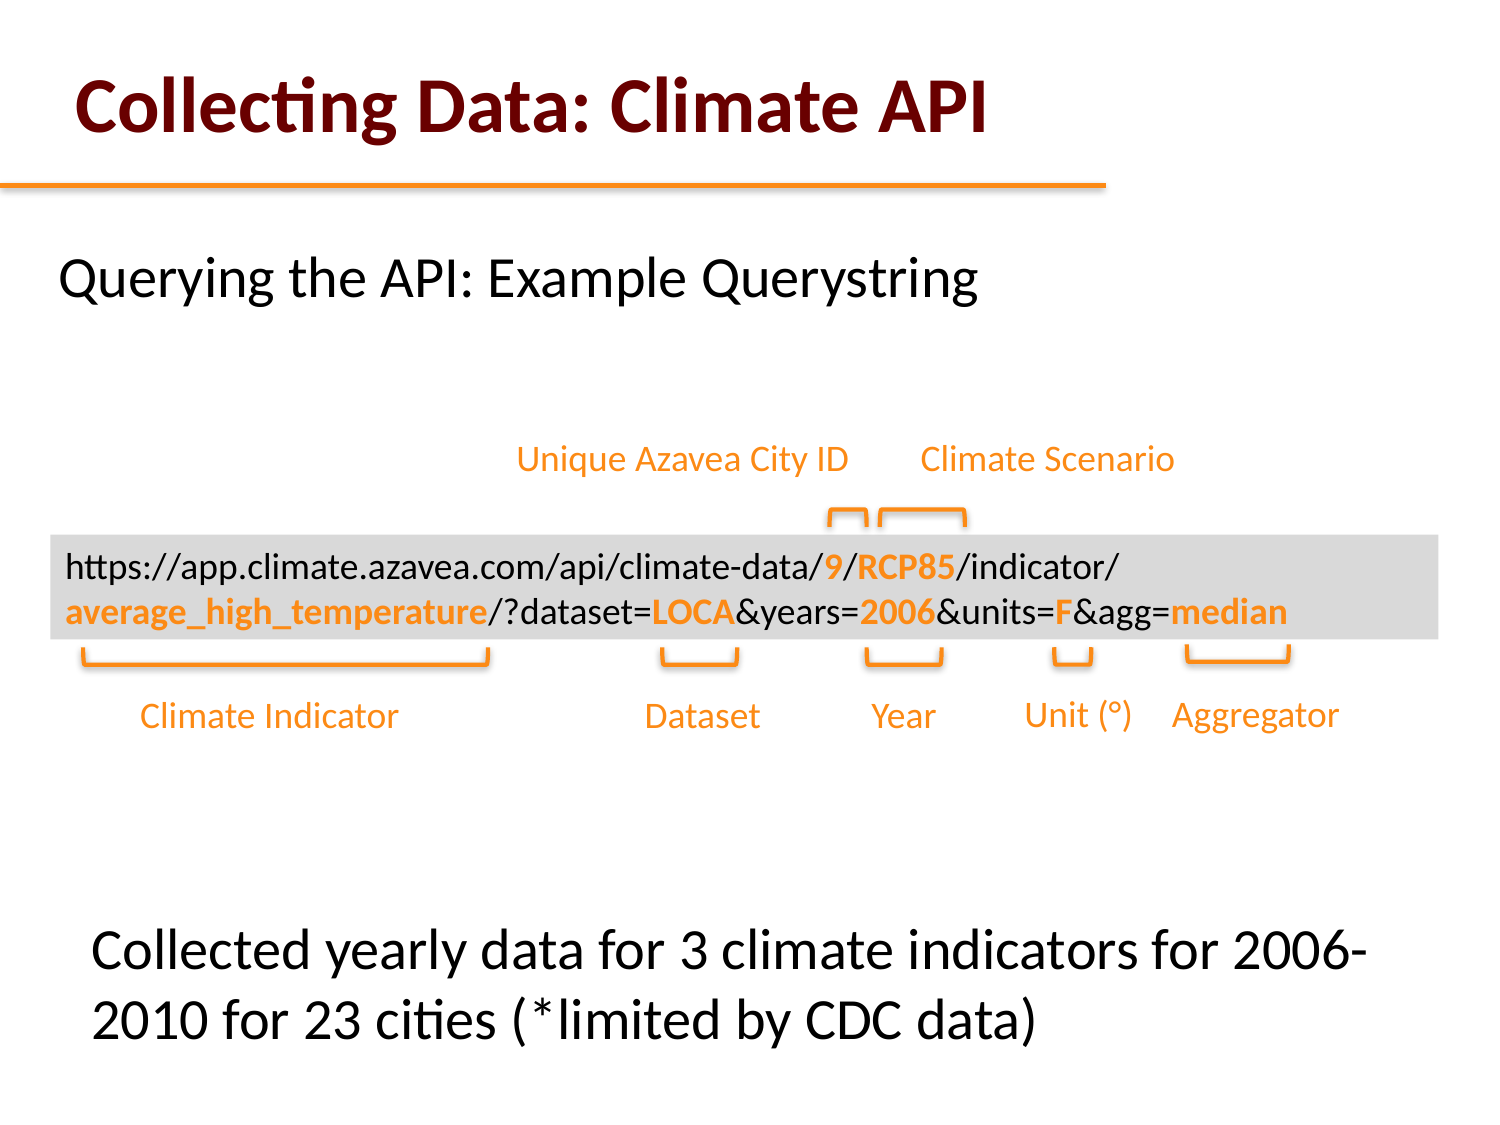

Collecting Data: Climate API
Querying the API: Example Querystring
Unique Azavea City ID
Climate Scenario

https://app.climate.azavea.com/api/climate-data/9/RCP85/indicator/average_high_temperature/?dataset=LOCA&years=2006&units=F&agg=median

Unit (°)
Aggregator
Climate Indicator
Dataset
Year
Collected yearly data for 3 climate indicators for 2006-2010 for 23 cities (*limited by CDC data)